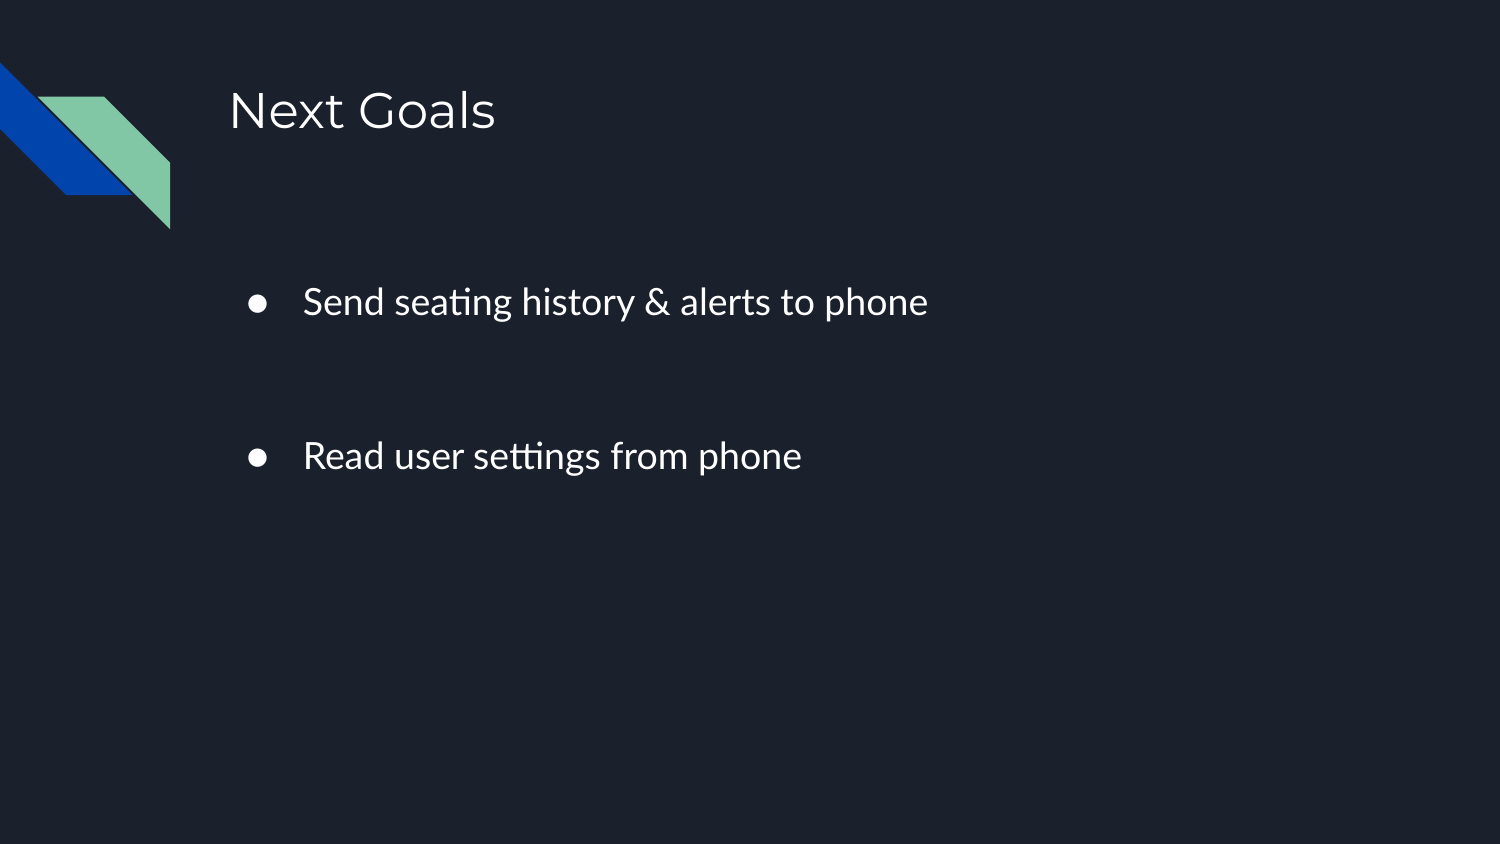

# Next Goals
Send seating history & alerts to phone

Read user settings from phone